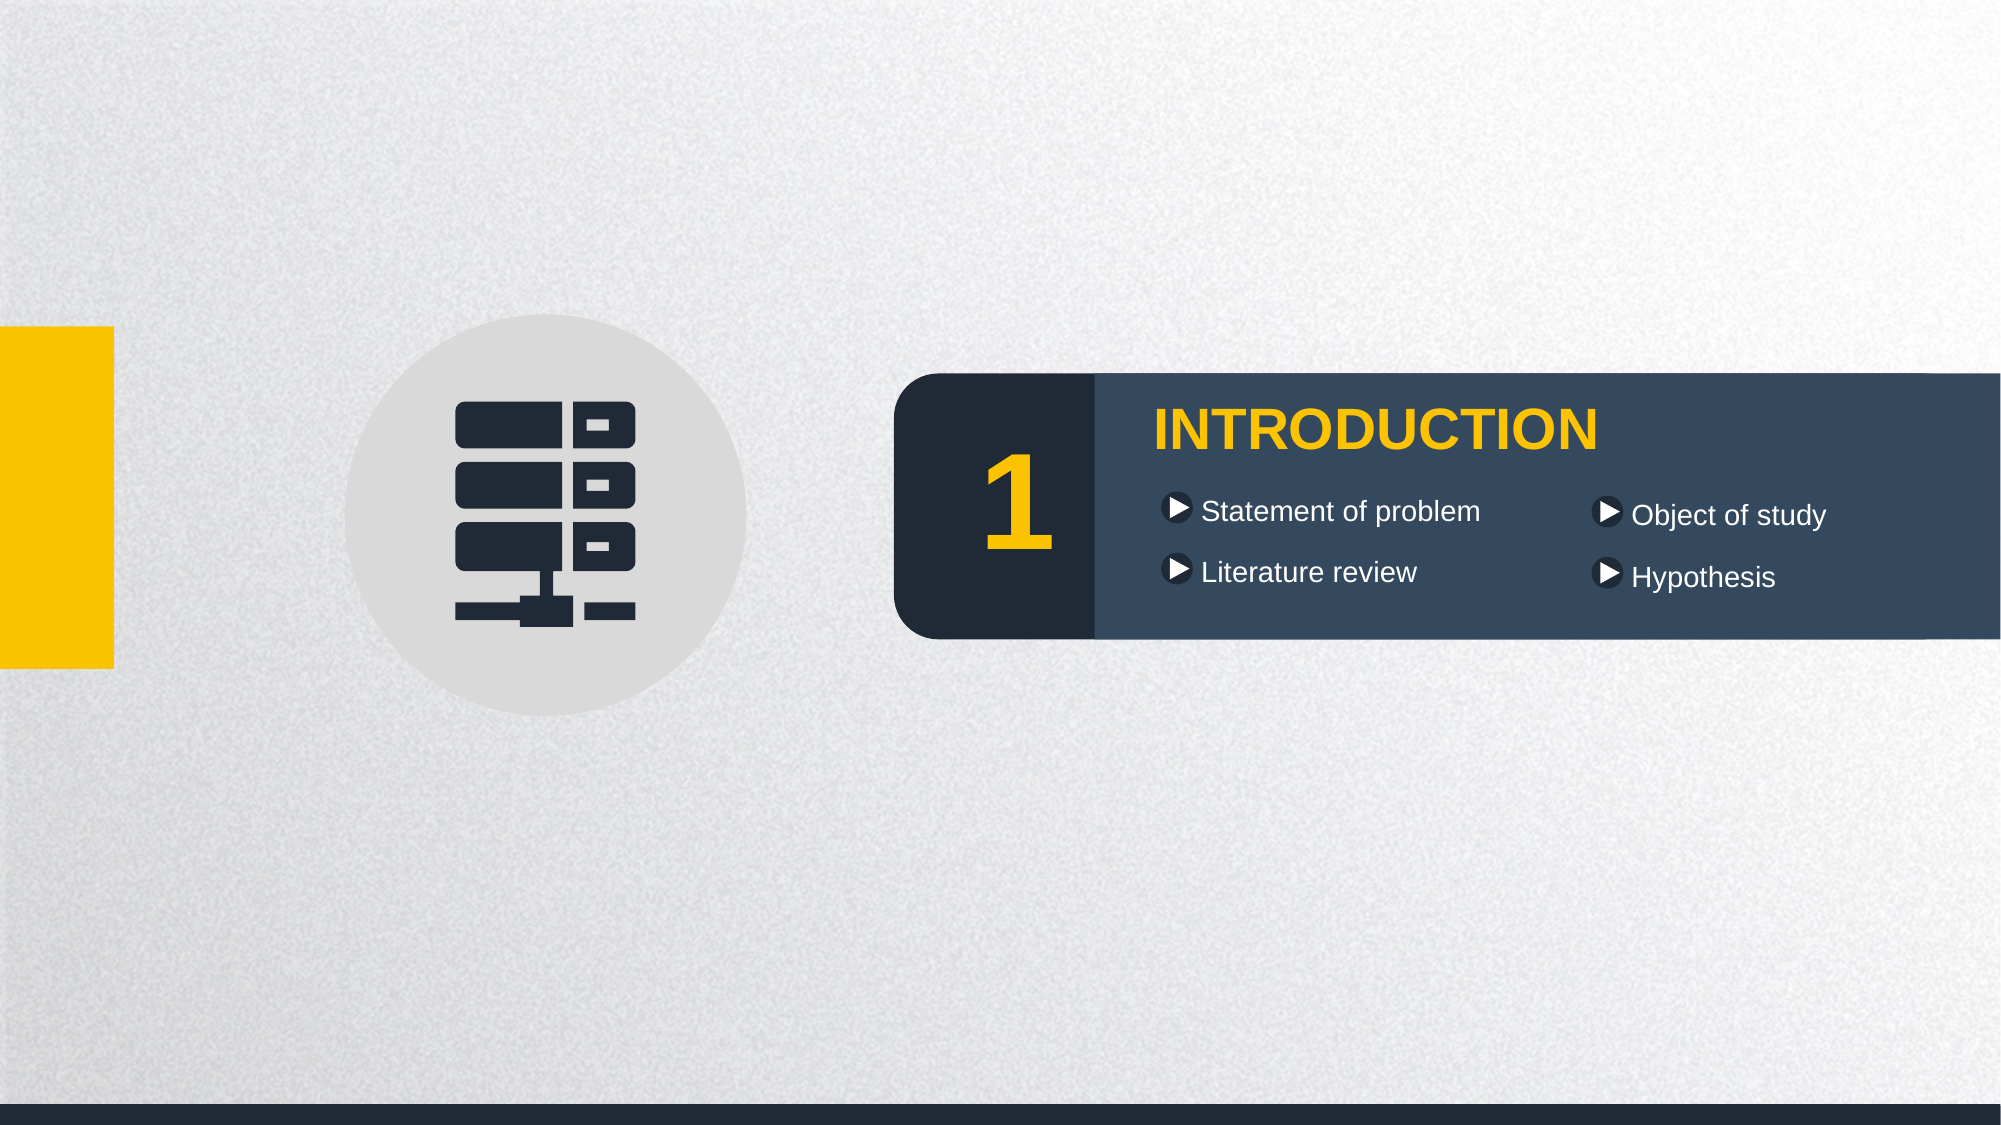

INTRODUCTION

1
Statement of problem

Object of study

Literature review

Hypothesis